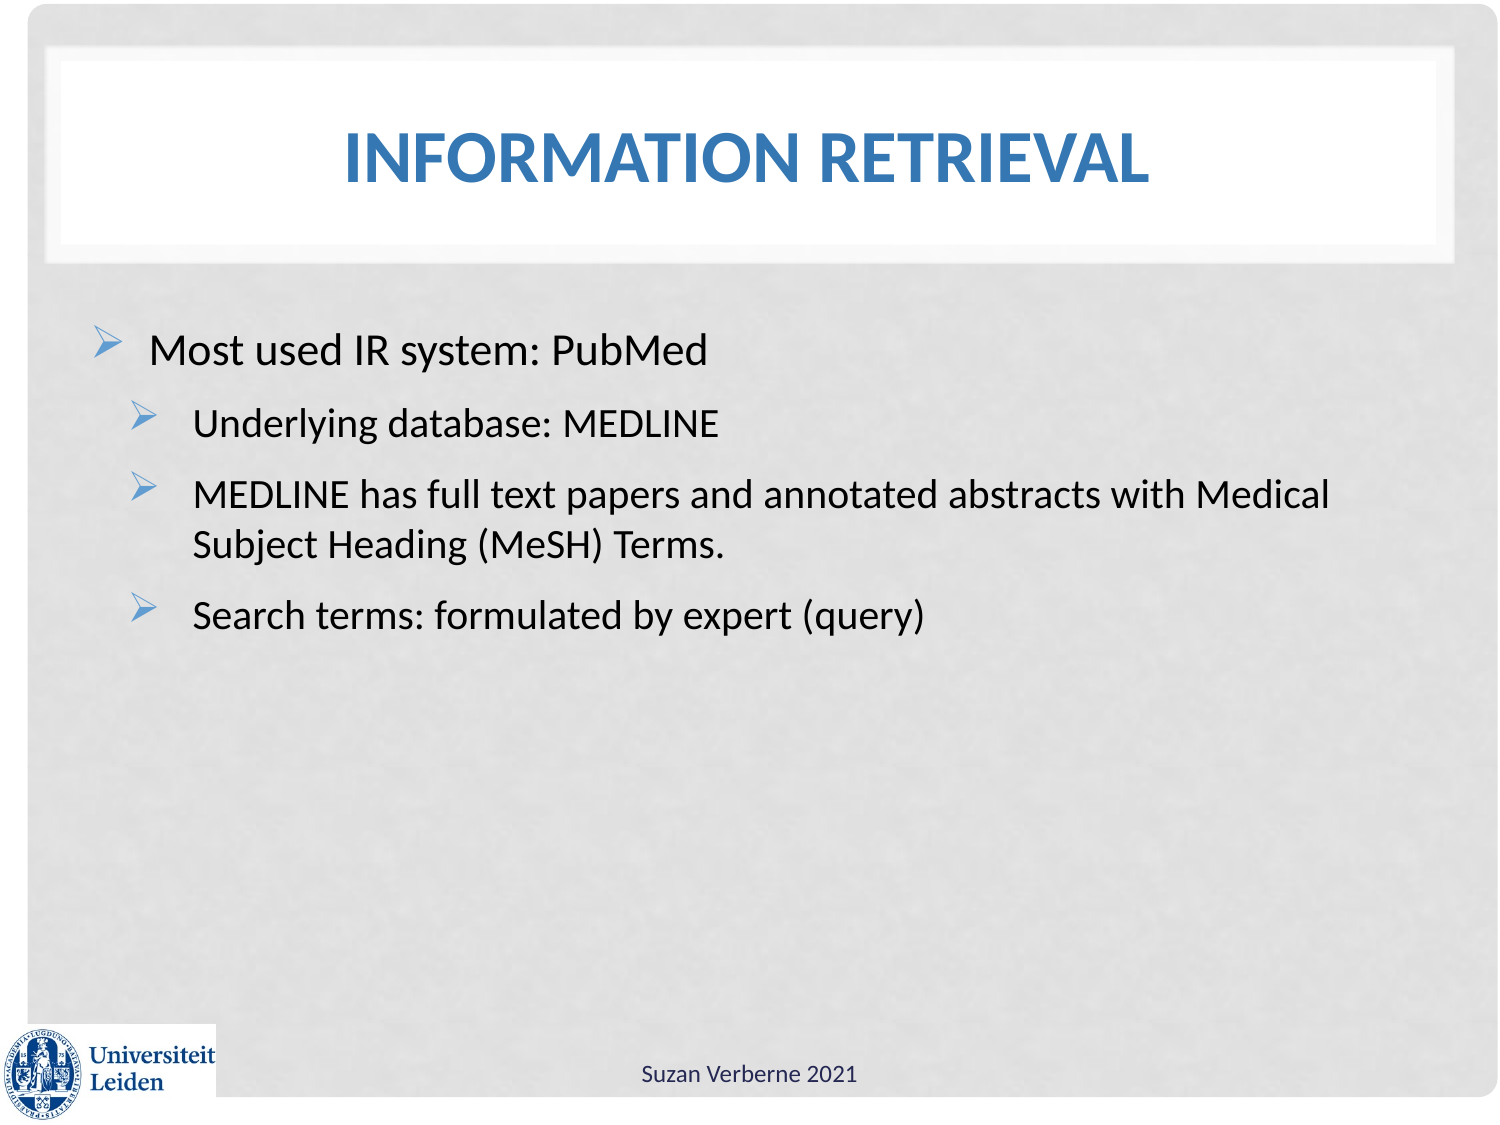

# Information Retrieval
Most used IR system: PubMed
Underlying database: MEDLINE
MEDLINE has full text papers and annotated abstracts with Medical Subject Heading (MeSH) Terms.
Search terms: formulated by expert (query)

Suzan Verberne 2021